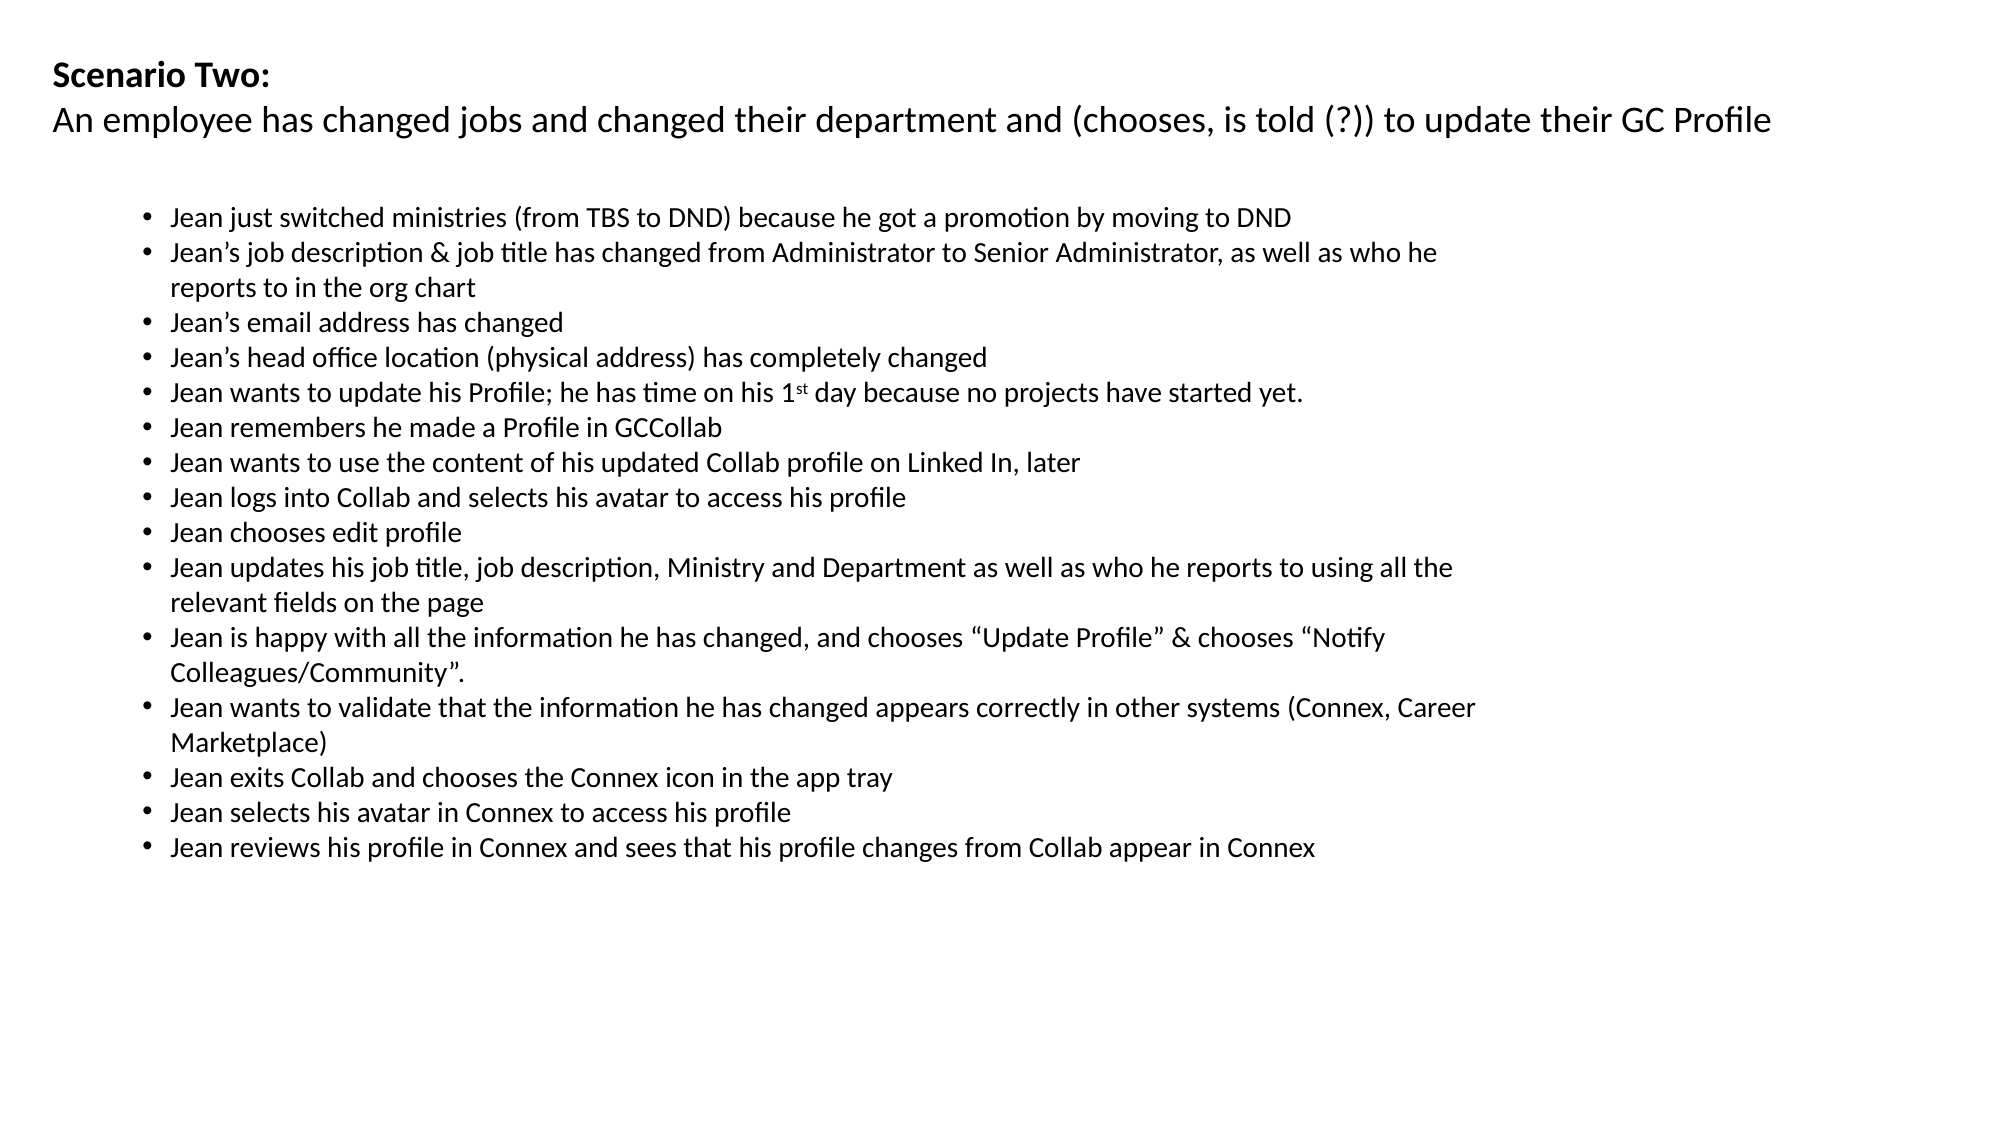

Scenario Two:
An employee has changed jobs and changed their department and (chooses, is told (?)) to update their GC Profile
Jean just switched ministries (from TBS to DND) because he got a promotion by moving to DND
Jean’s job description & job title has changed from Administrator to Senior Administrator, as well as who he reports to in the org chart
Jean’s email address has changed
Jean’s head office location (physical address) has completely changed
Jean wants to update his Profile; he has time on his 1st day because no projects have started yet.
Jean remembers he made a Profile in GCCollab
Jean wants to use the content of his updated Collab profile on Linked In, later
Jean logs into Collab and selects his avatar to access his profile
Jean chooses edit profile
Jean updates his job title, job description, Ministry and Department as well as who he reports to using all the relevant fields on the page
Jean is happy with all the information he has changed, and chooses “Update Profile” & chooses “Notify Colleagues/Community”.
Jean wants to validate that the information he has changed appears correctly in other systems (Connex, Career Marketplace)
Jean exits Collab and chooses the Connex icon in the app tray
Jean selects his avatar in Connex to access his profile
Jean reviews his profile in Connex and sees that his profile changes from Collab appear in Connex